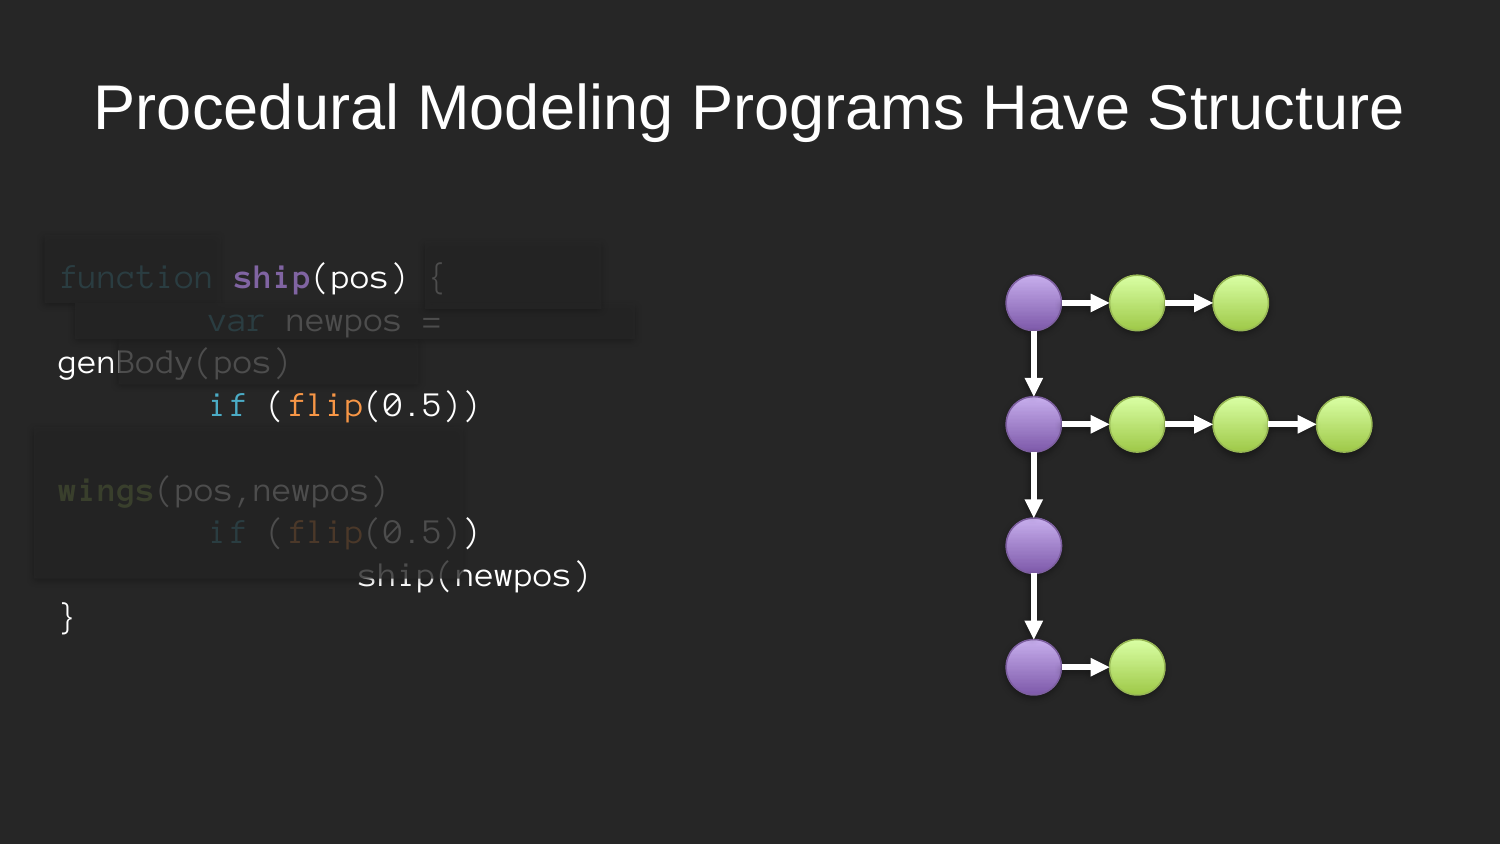

# Procedural Modeling Programs Have Structure

function ship(pos) {
	var newpos = genBody(pos)
	if (flip(0.5))
		wings(pos,newpos)
	if (flip(0.5))
		ship(newpos)
}